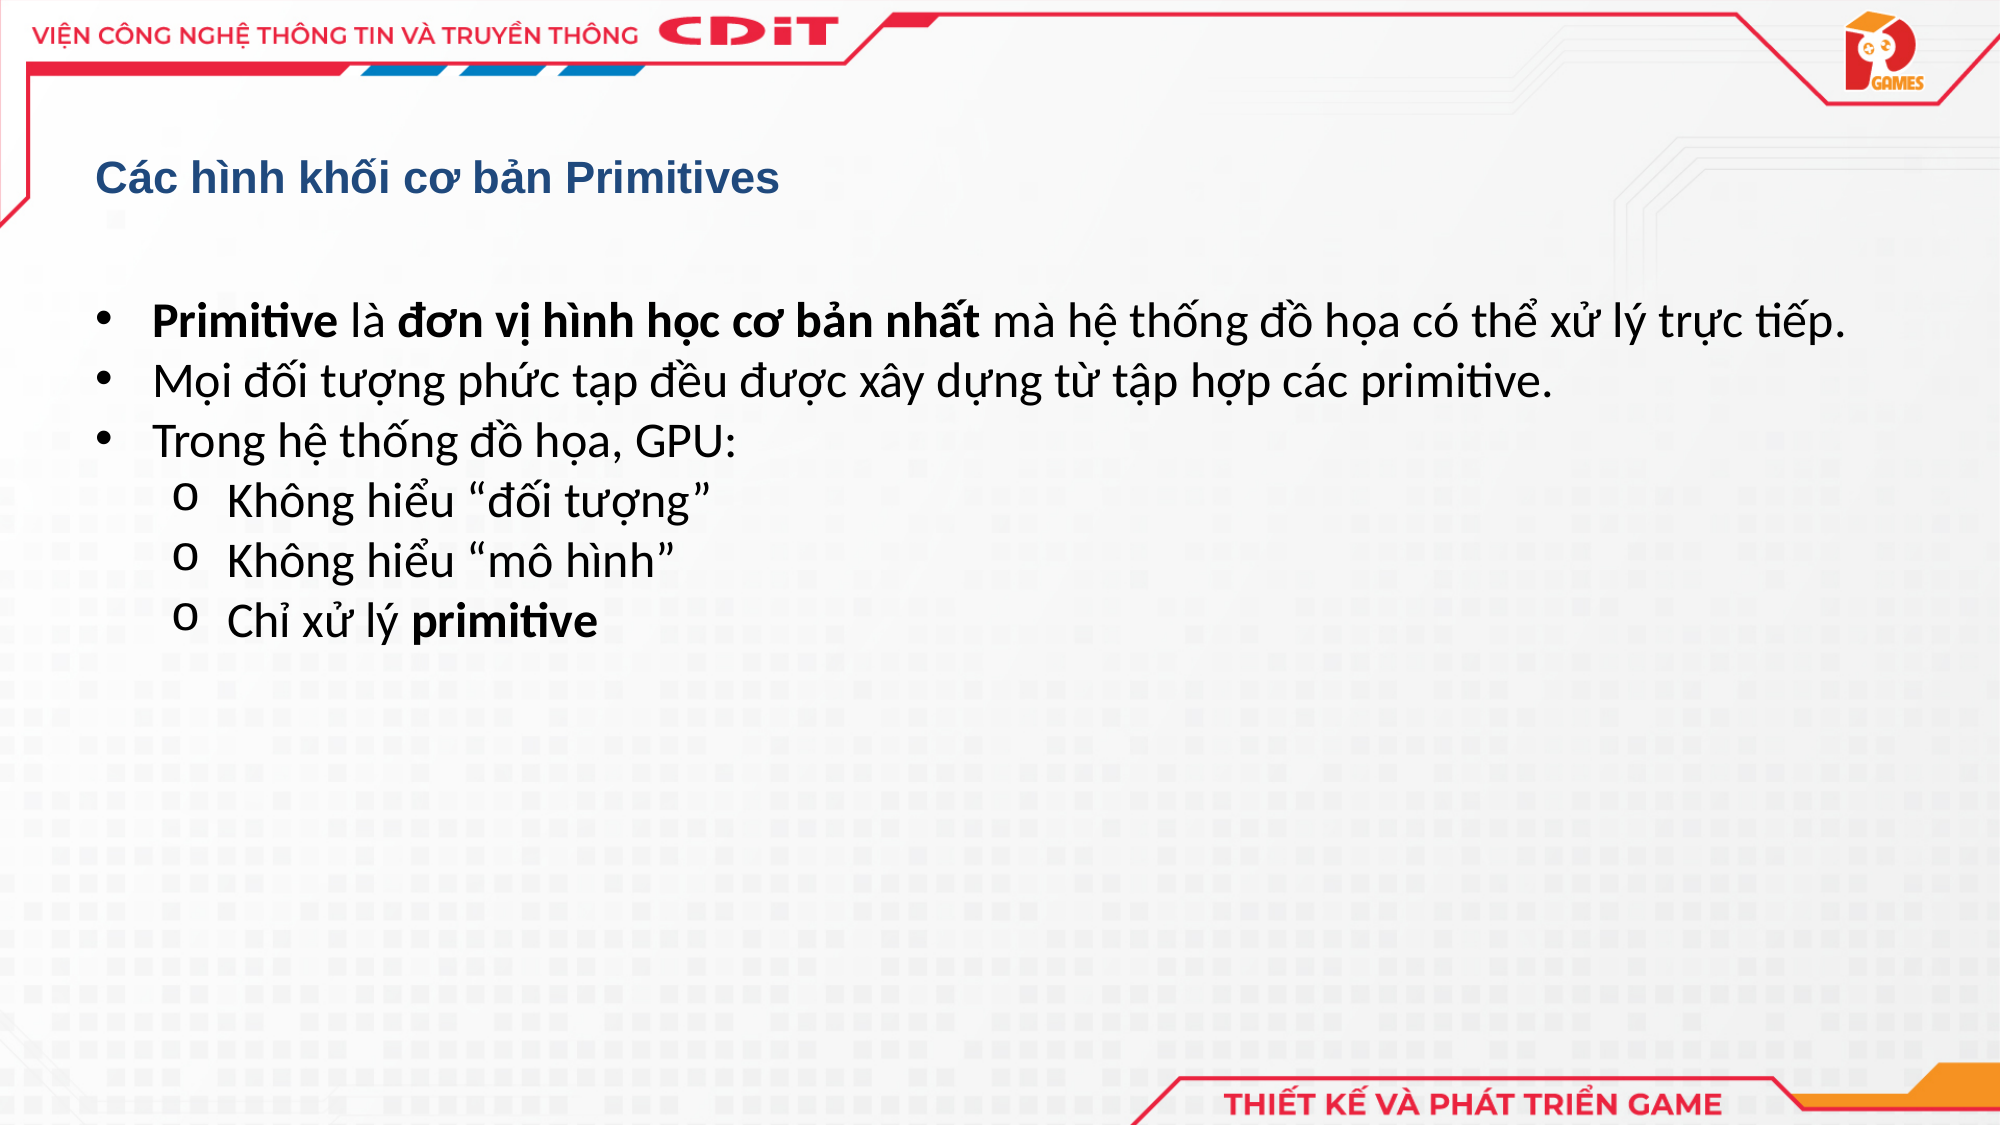

Các hình khối cơ bản Primitives
Primitive là đơn vị hình học cơ bản nhất mà hệ thống đồ họa có thể xử lý trực tiếp.
Mọi đối tượng phức tạp đều được xây dựng từ tập hợp các primitive.
Trong hệ thống đồ họa, GPU:
Không hiểu “đối tượng”
Không hiểu “mô hình”
Chỉ xử lý primitive